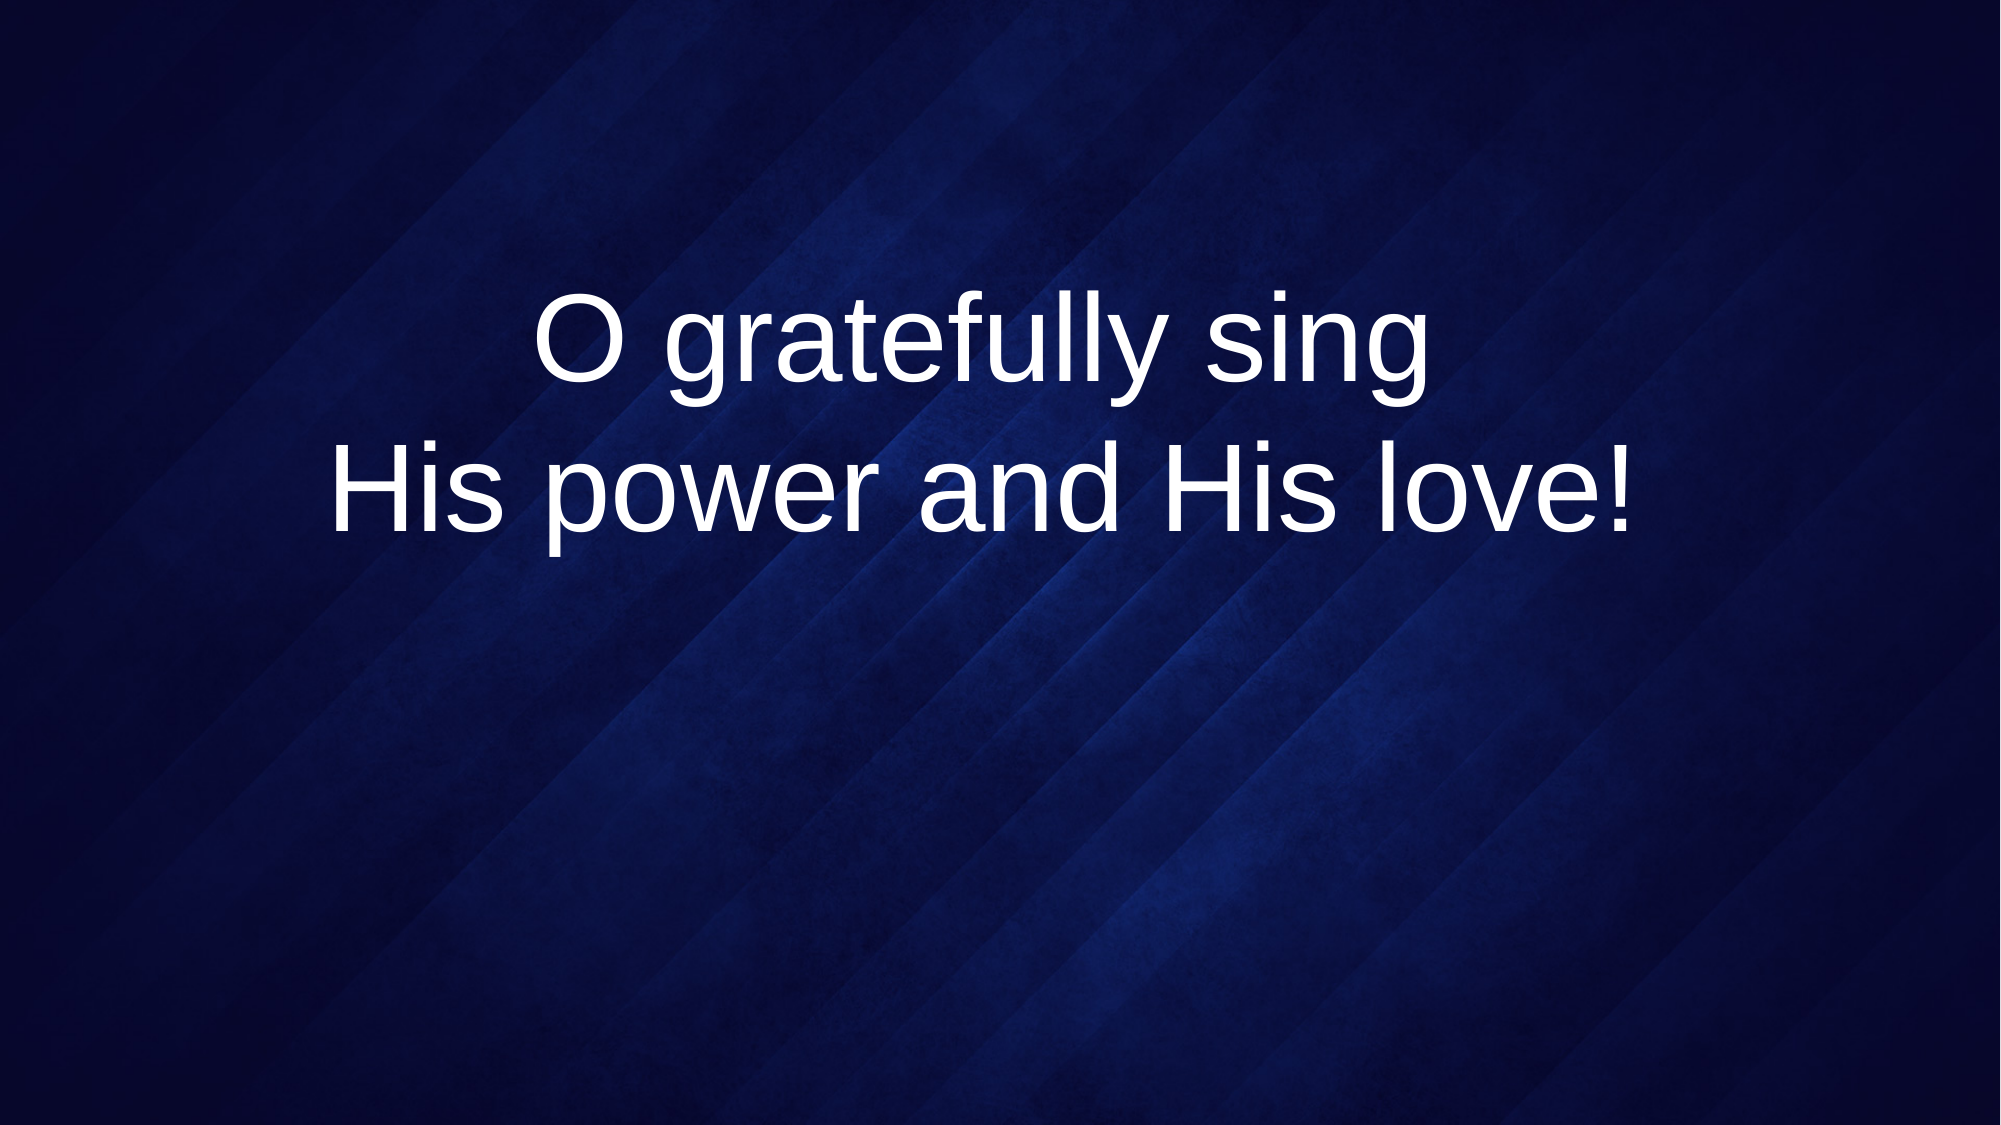

# O gratefully sing His power and His love!